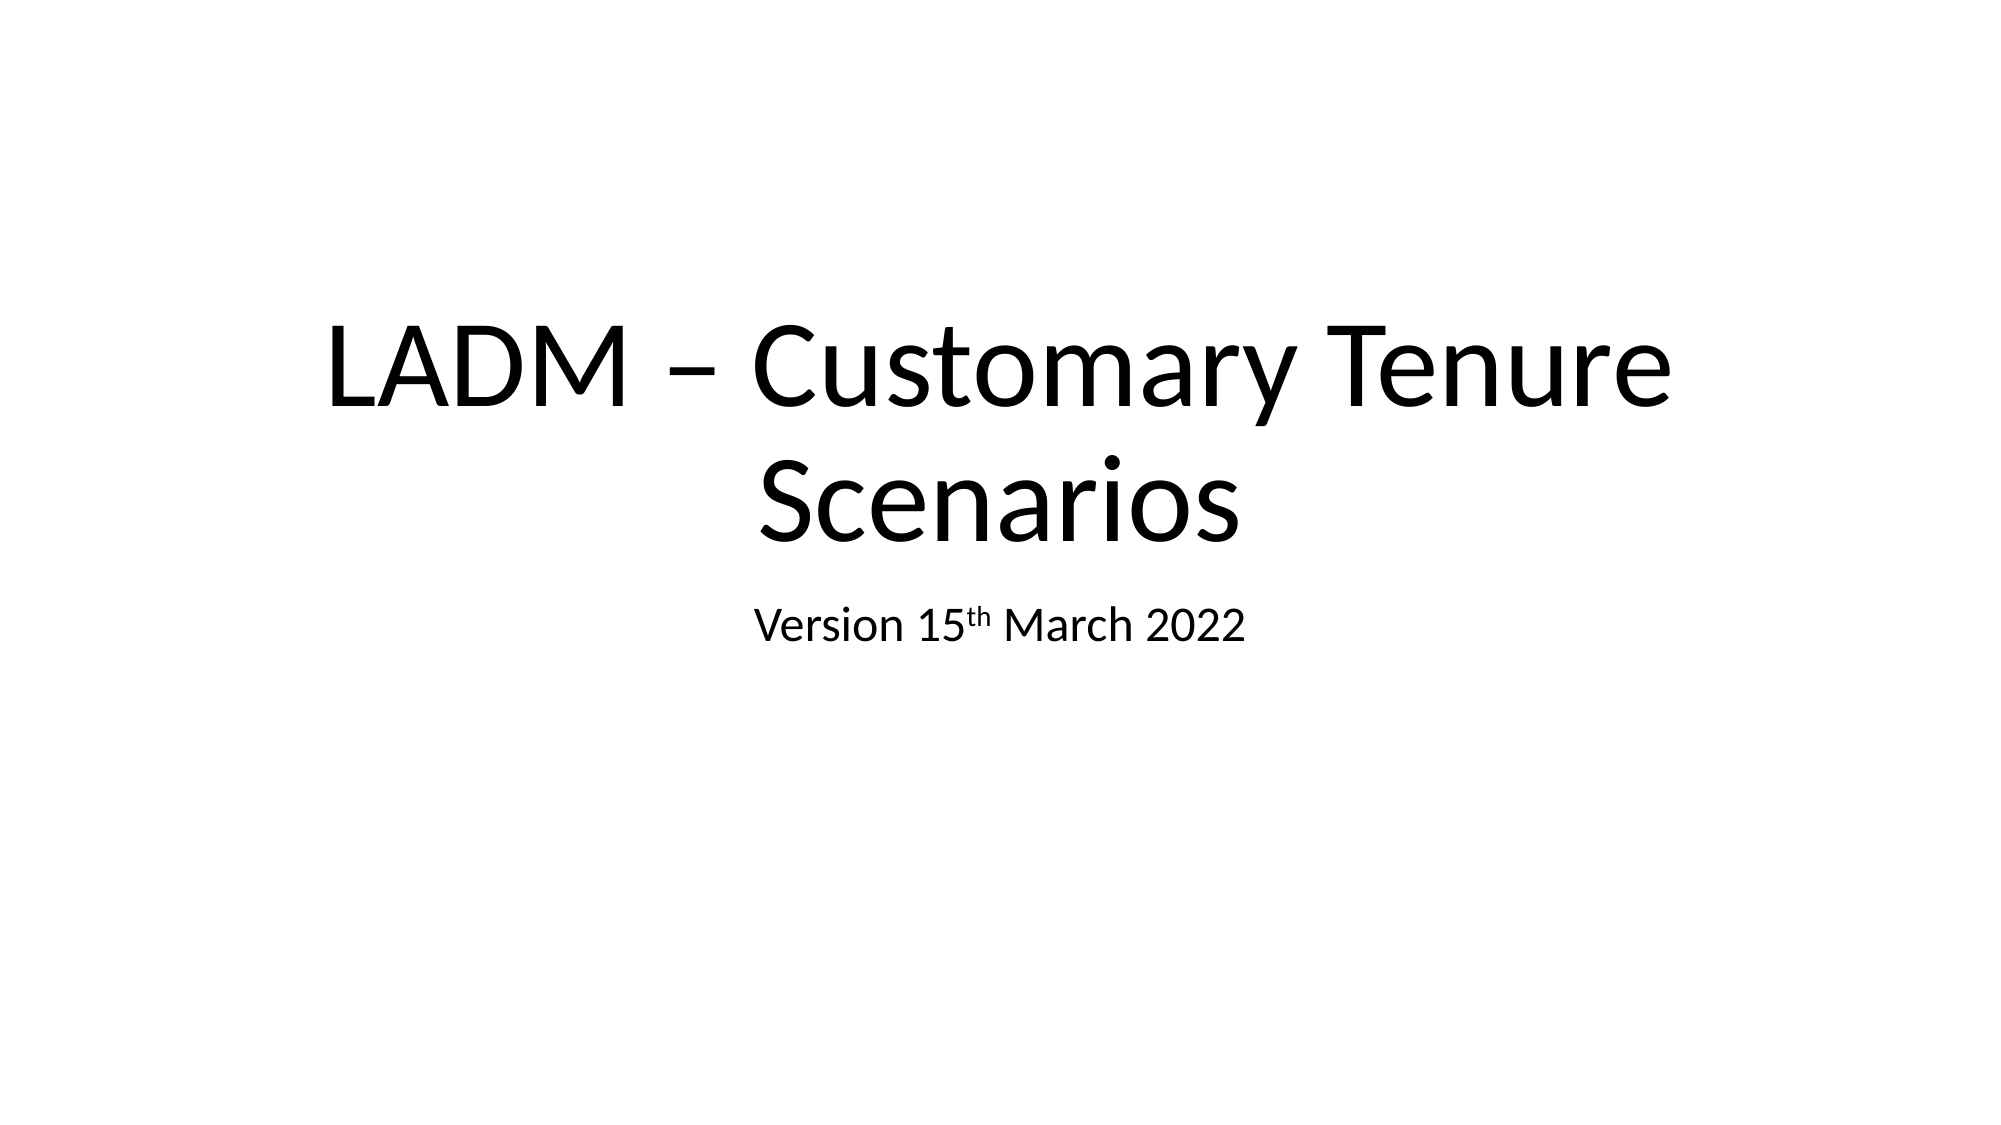

# LADM – Customary Tenure Scenarios
Version 15th March 2022